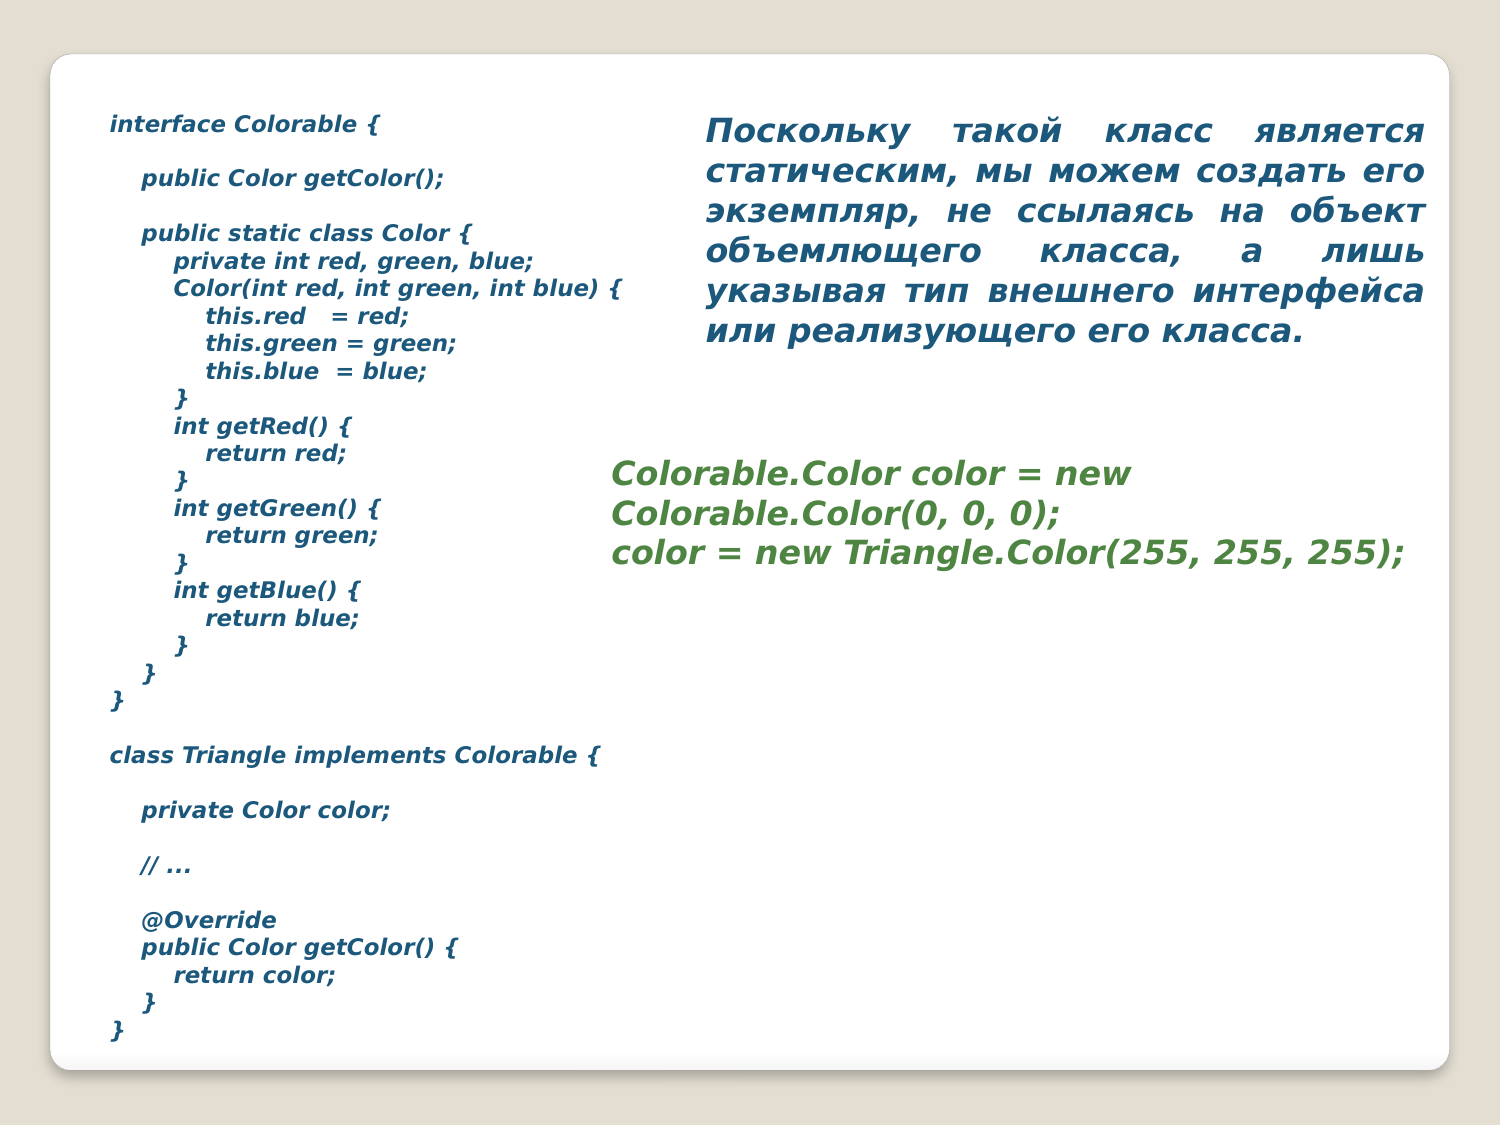

interface Colorable {

    public Color getColor();

    public static class Color {
        private int red, green, blue;
        Color(int red, int green, int blue) {
            this.red   = red;
            this.green = green;
            this.blue  = blue;
        }
        int getRed() {
            return red;
        }
        int getGreen() {
            return green;
        }
        int getBlue() {
            return blue;
        }
    }
}

class Triangle implements Colorable {

    private Color color;

    // ...

    @Override
    public Color getColor() {
        return color;
    }
}
Поскольку такой класс является статическим, мы можем создать его экземпляр, не ссылаясь на объект объемлющего класса, а лишь указывая тип внешнего интерфейса или реализующего его класса.
Colorable.Color color = new Colorable.Color(0, 0, 0);
color = new Triangle.Color(255, 255, 255);